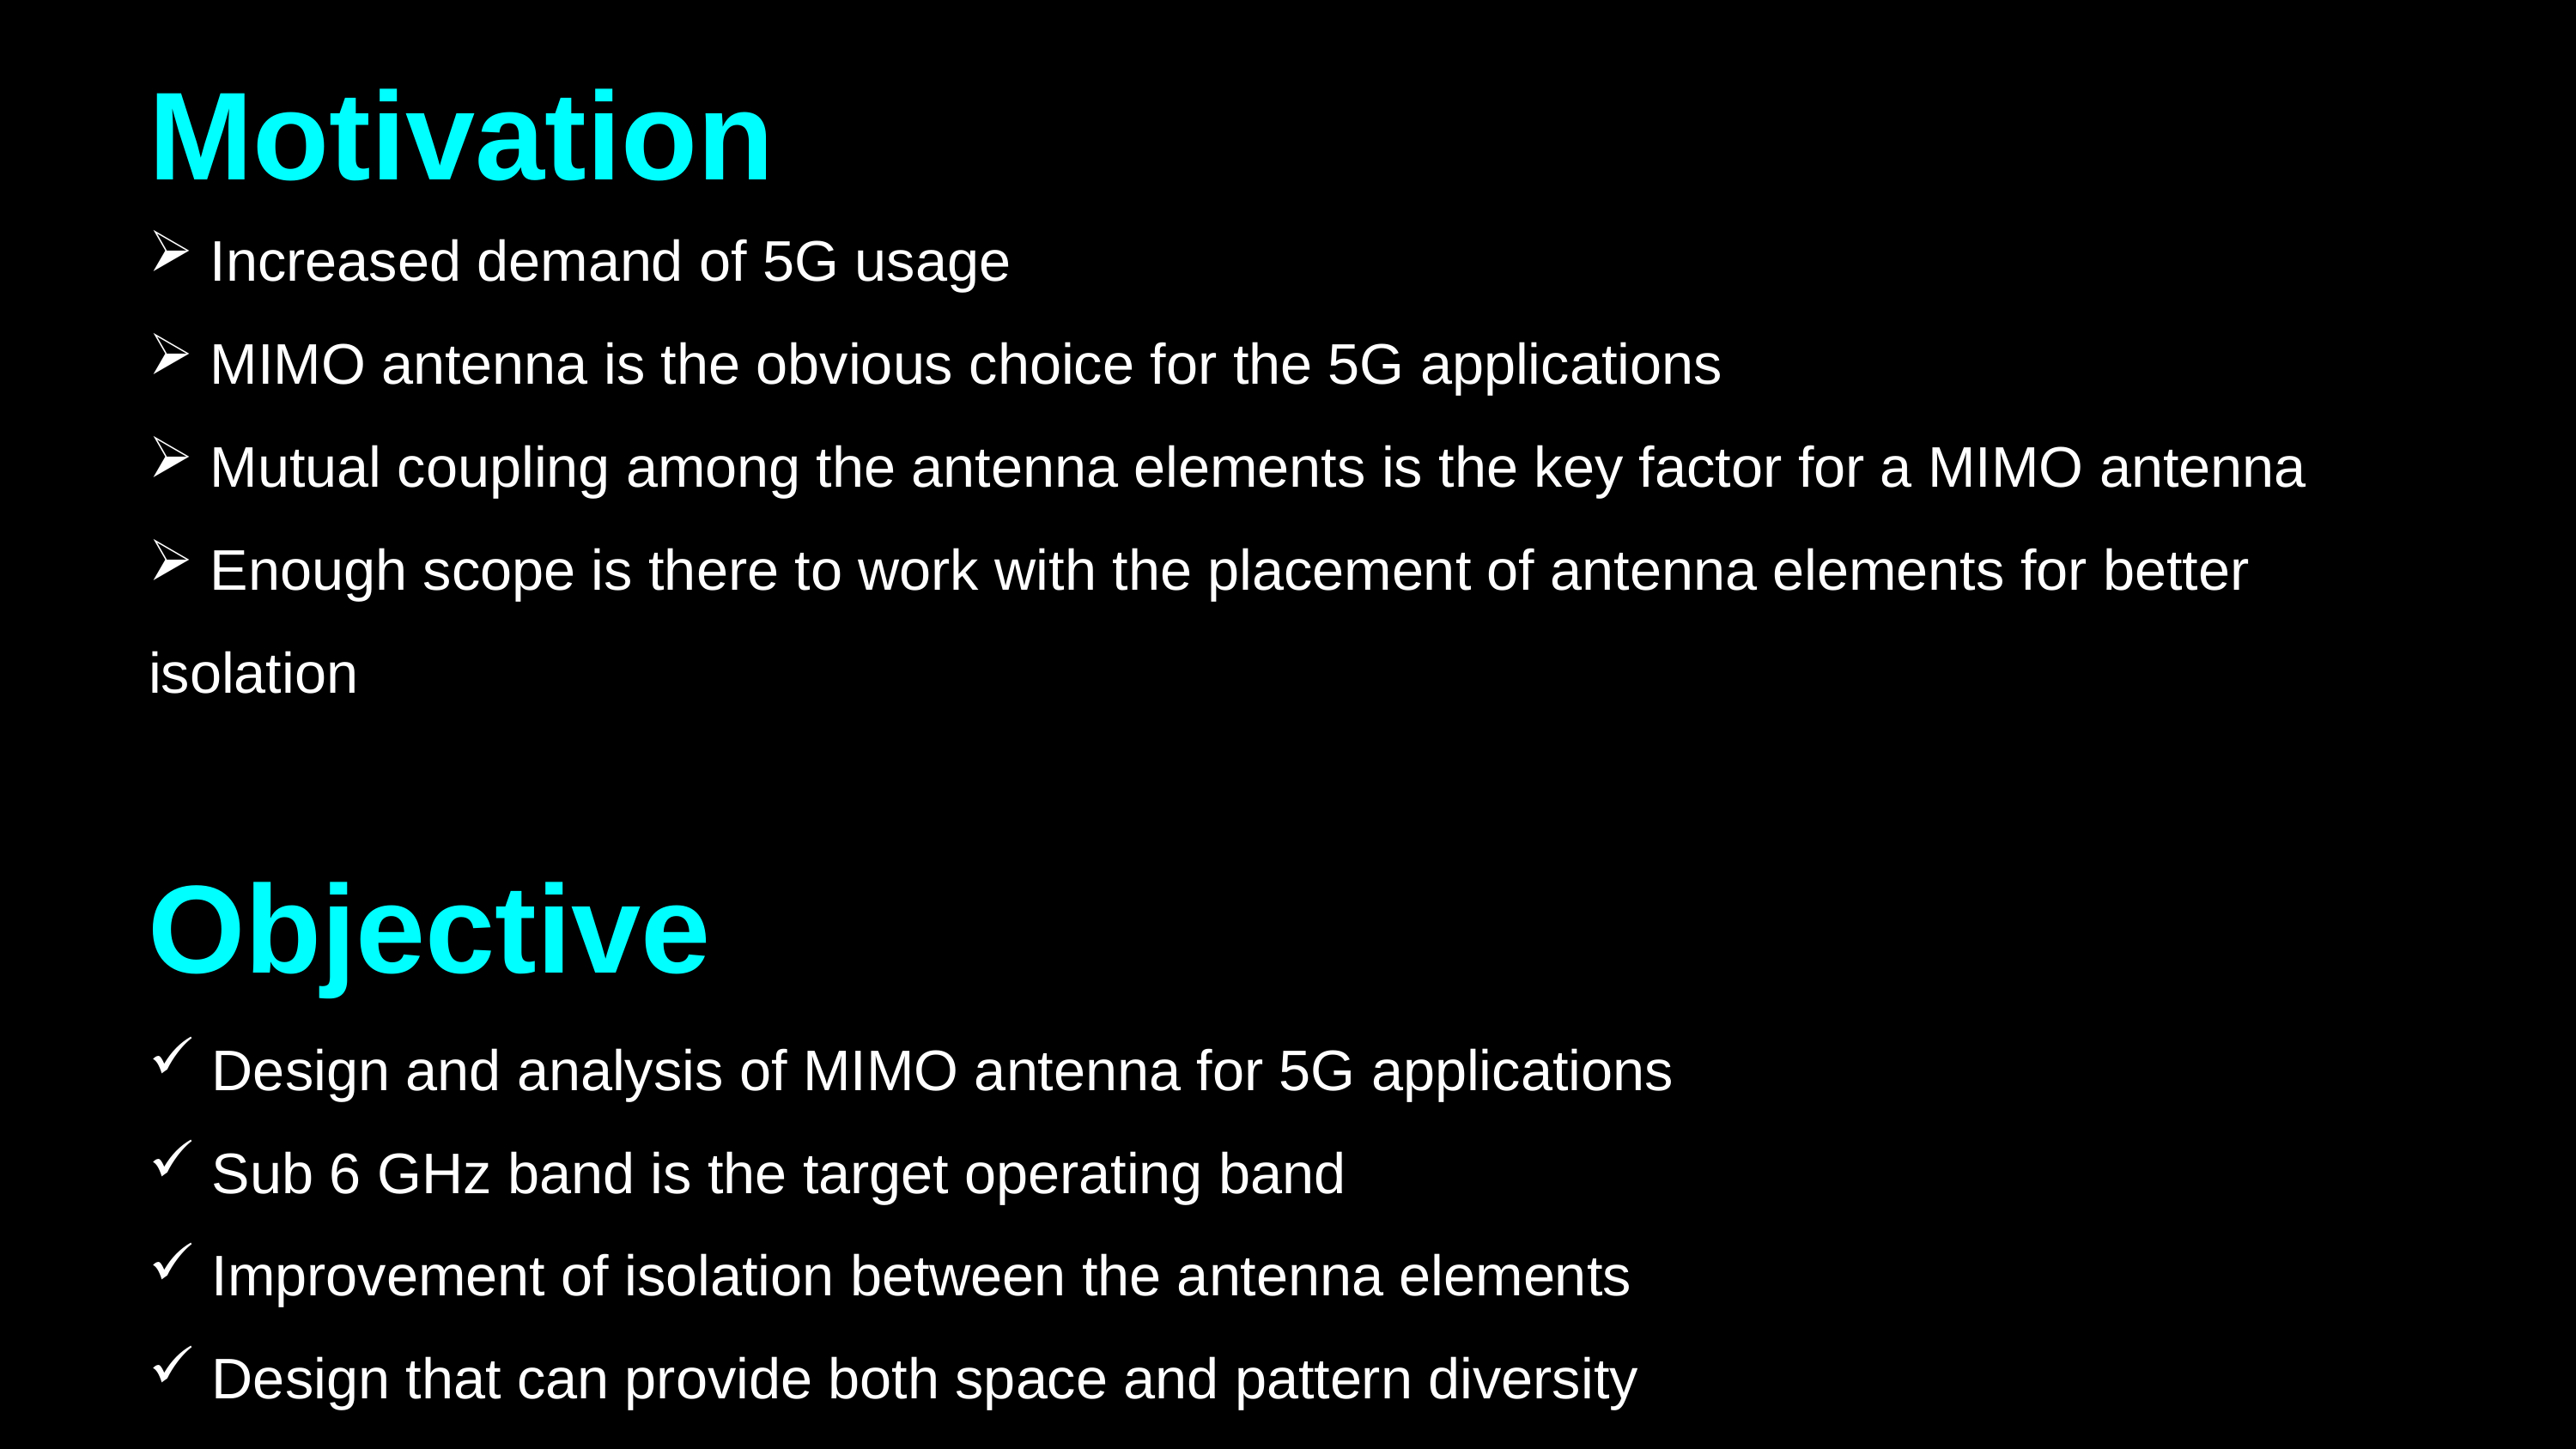

Motivation
 Increased demand of 5G usage
 MIMO antenna is the obvious choice for the 5G applications
 Mutual coupling among the antenna elements is the key factor for a MIMO antenna
 Enough scope is there to work with the placement of antenna elements for better isolation
Objective
 Design and analysis of MIMO antenna for 5G applications
 Sub 6 GHz band is the target operating band
 Improvement of isolation between the antenna elements
 Design that can provide both space and pattern diversity